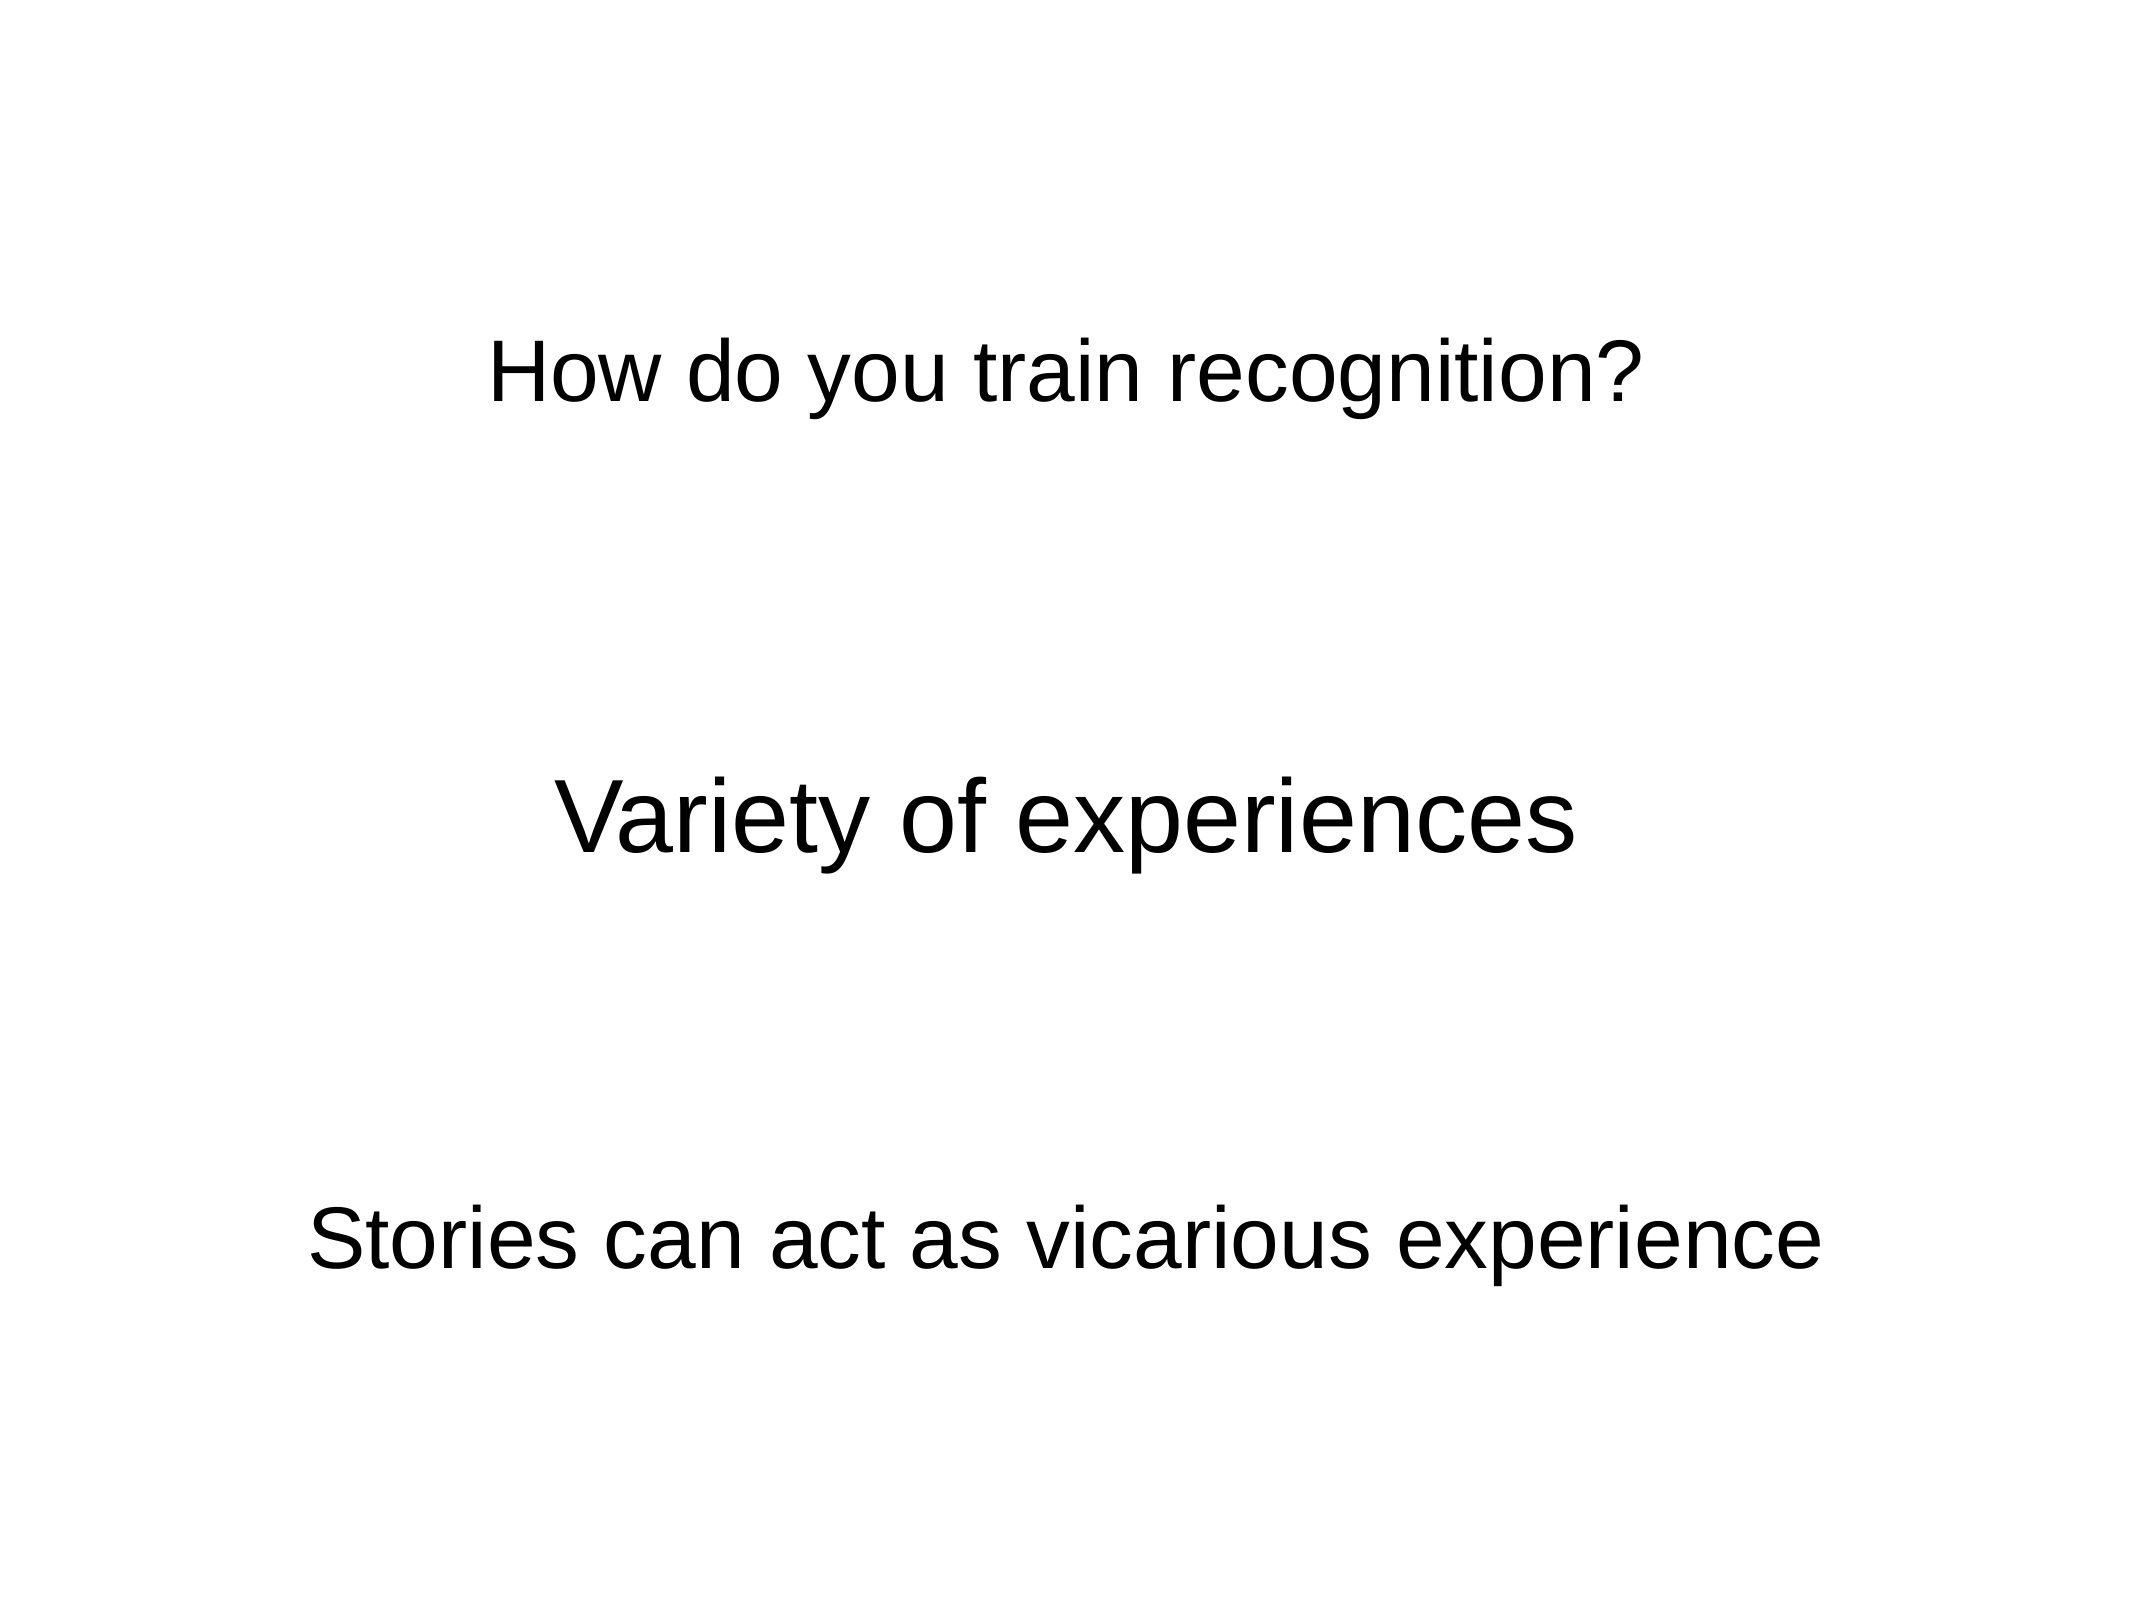

How do you train recognition?
Variety of experiences
Stories can act as vicarious experience